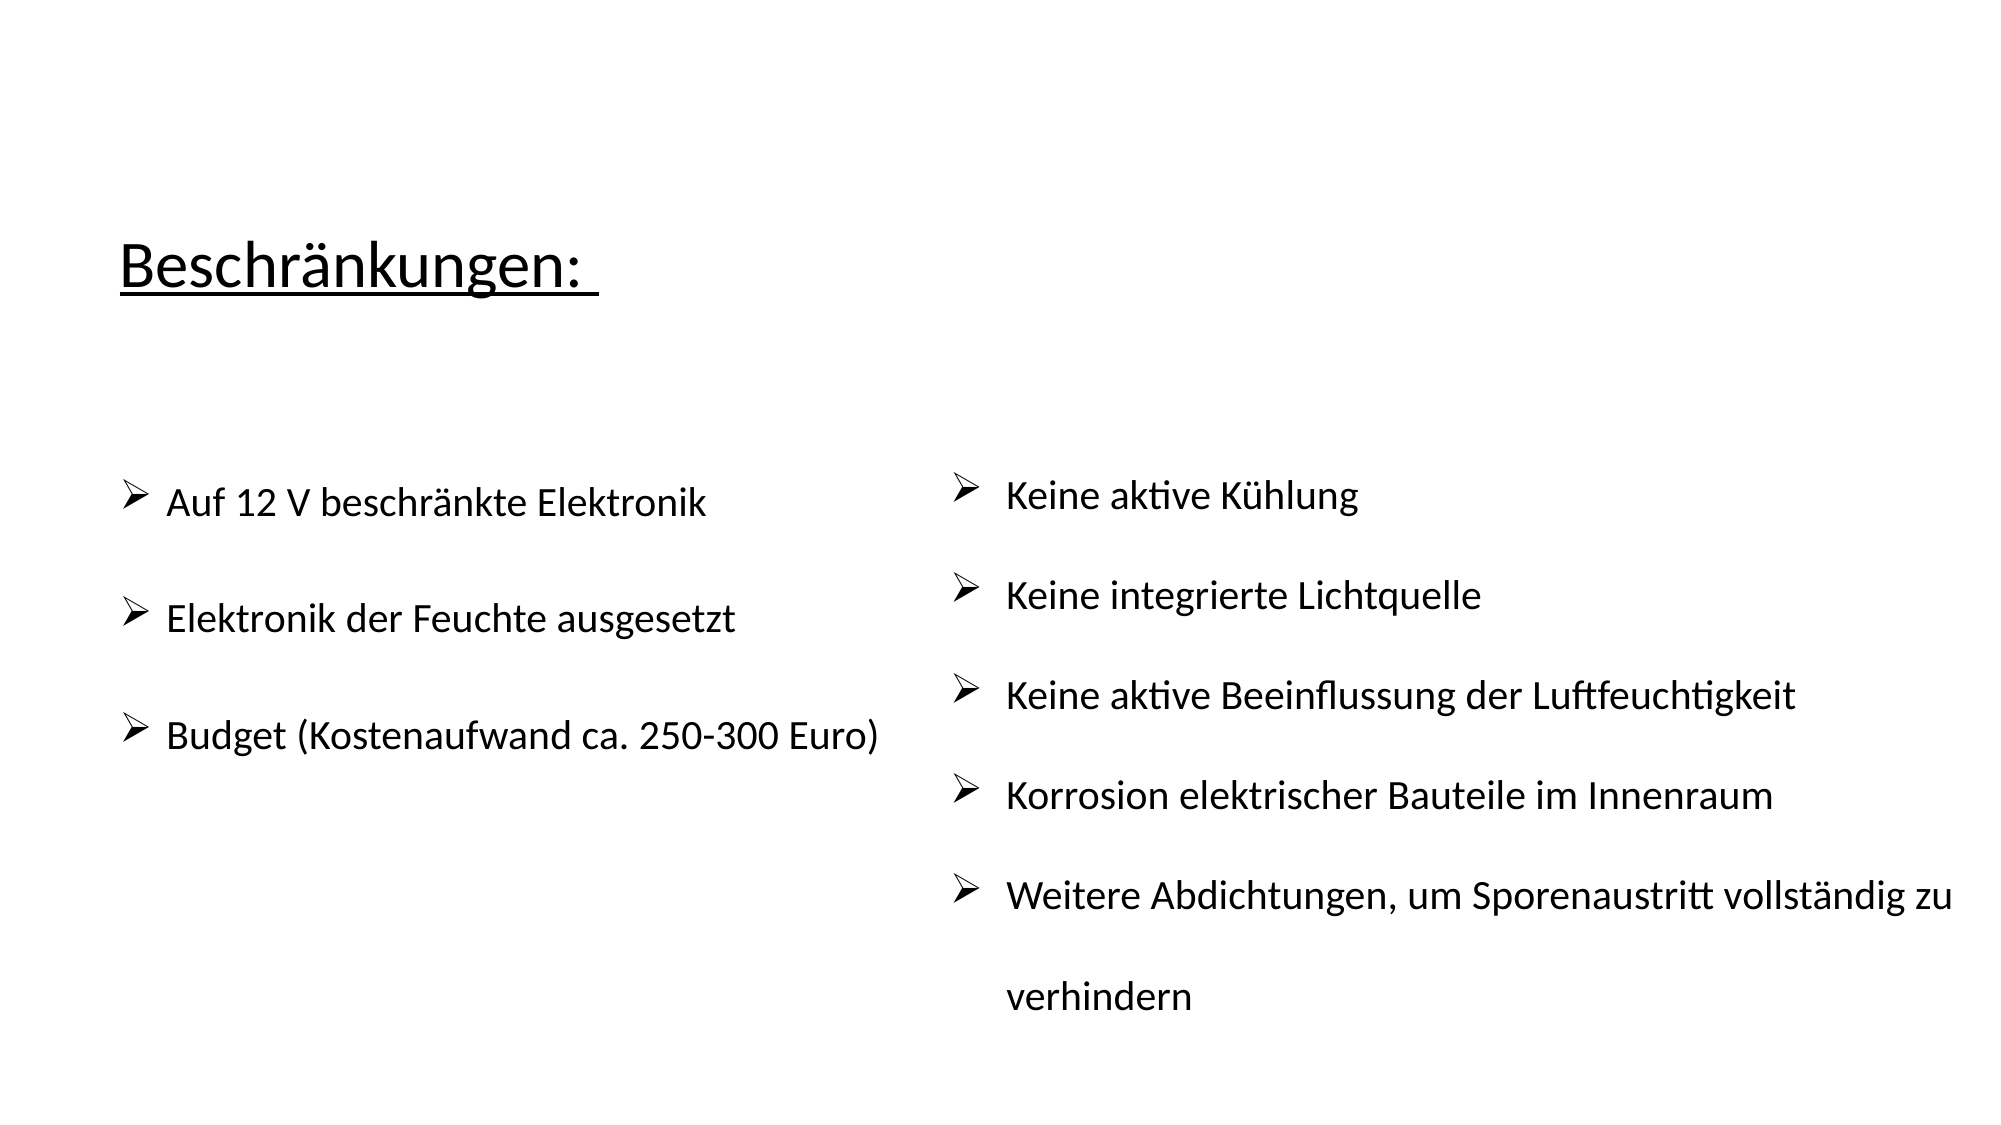

Beschränkungen:

Auf 12 V beschränkte Elektronik
Elektronik der Feuchte ausgesetzt
Budget (Kostenaufwand ca. 250-300 Euro)

Keine aktive Kühlung
Keine integrierte Lichtquelle
Keine aktive Beeinflussung der Luftfeuchtigkeit
Korrosion elektrischer Bauteile im Innenraum
Weitere Abdichtungen, um Sporenaustritt vollständig zu verhindern